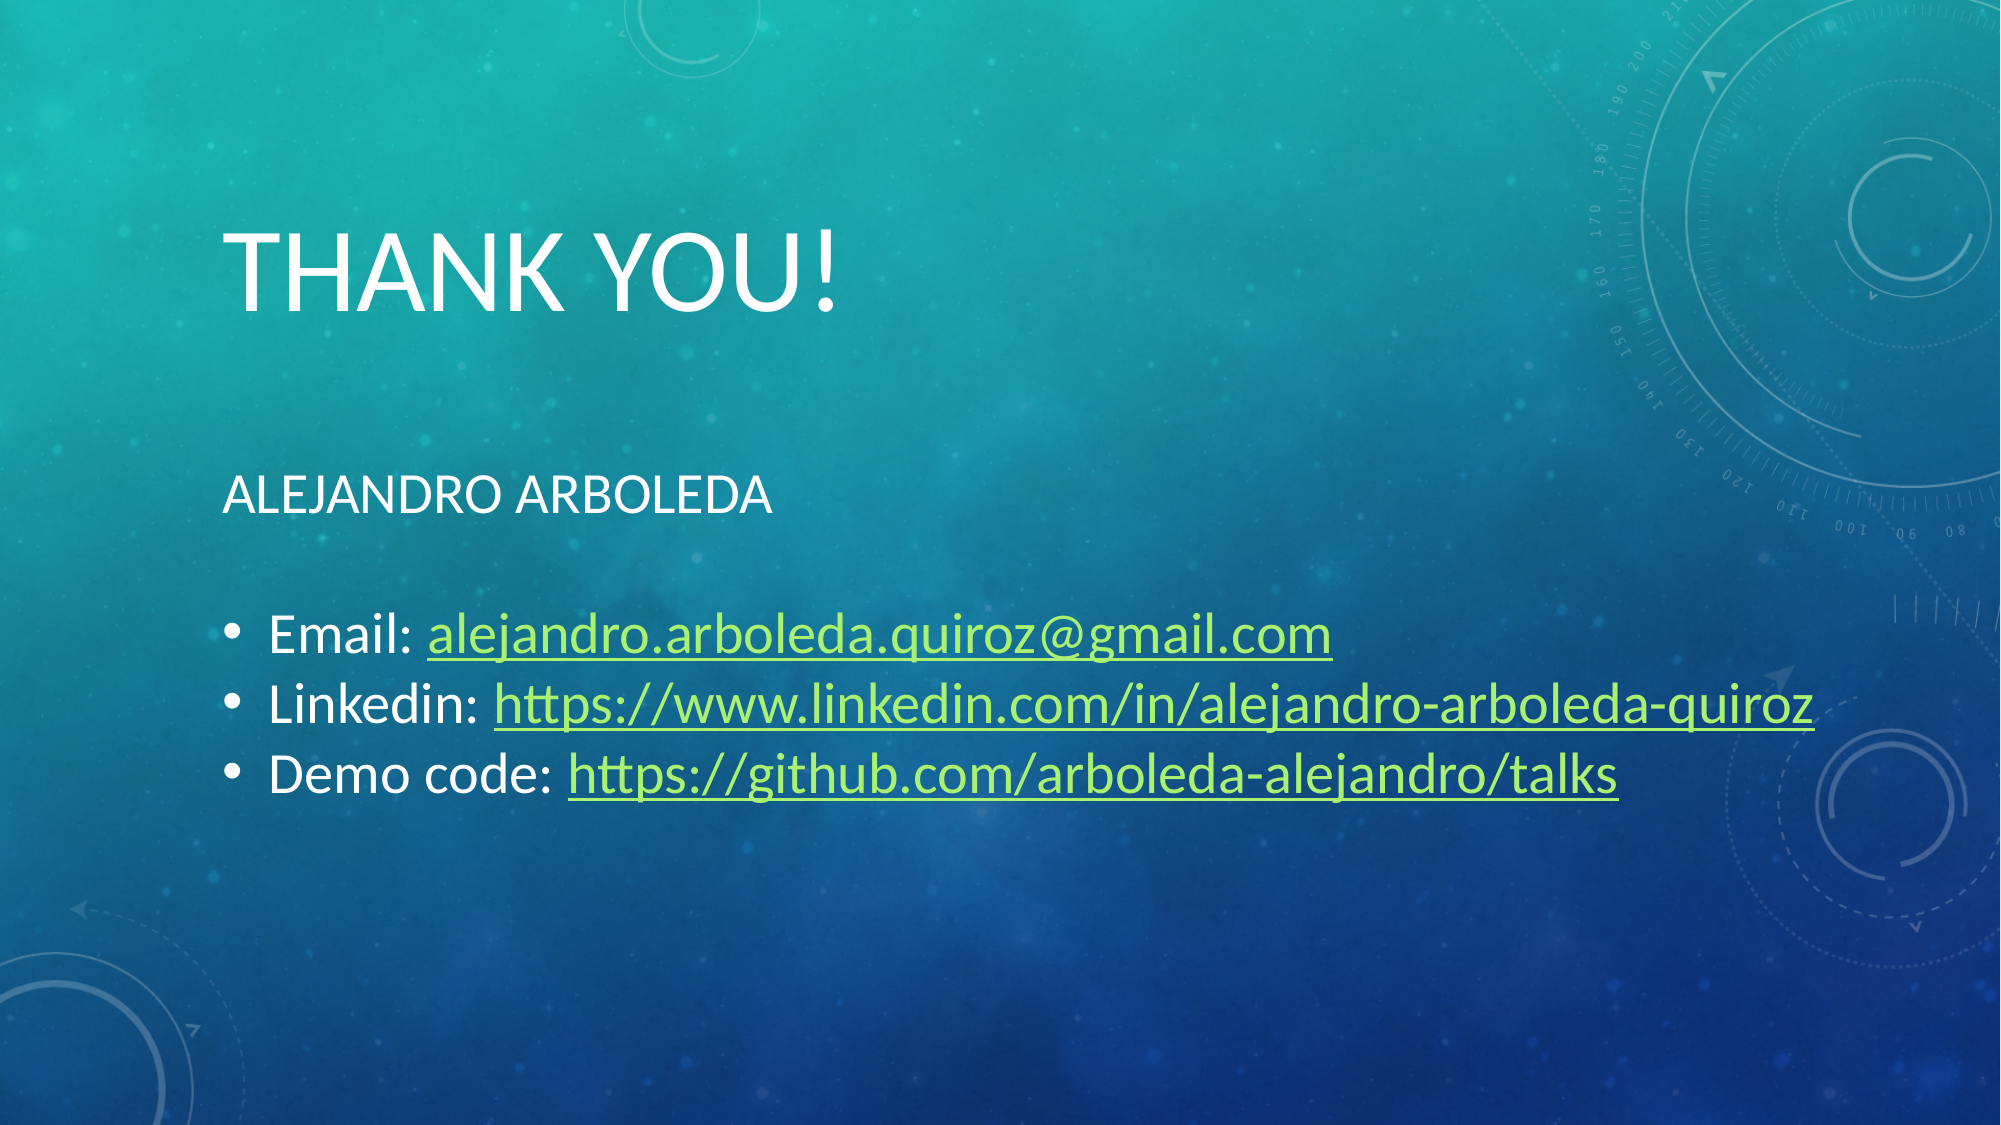

# THANK YOU!
ALEJANDRO ARBOLEDA

Email: alejandro.arboleda.quiroz@gmail.com
Linkedin: https://www.linkedin.com/in/alejandro-arboleda-quiroz
Demo code: https://github.com/arboleda-alejandro/talks